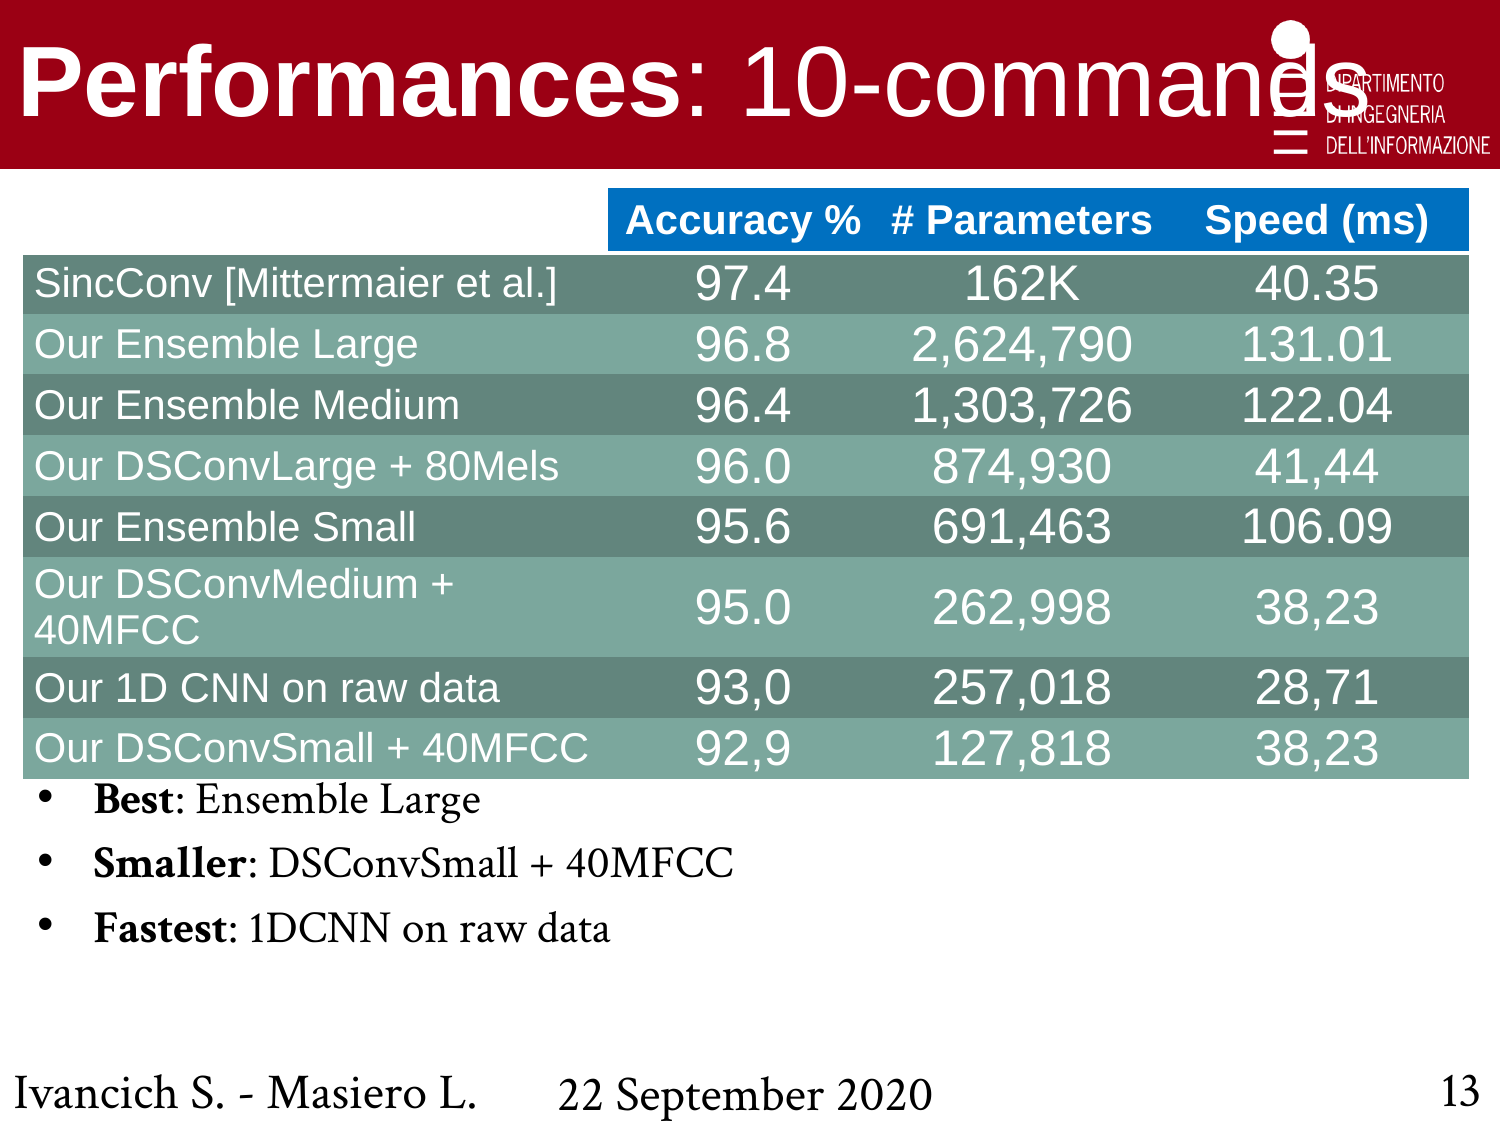

Performances: 10-commands
|  | Accuracy % | # Parameters | Speed (ms) |
| --- | --- | --- | --- |
| SincConv [Mittermaier et al.] | 97.4 | 162K | 40.35 |
| Our Ensemble Large | 96.8 | 2,624,790 | 131.01 |
| Our Ensemble Medium | 96.4 | 1,303,726 | 122.04 |
| Our DSConvLarge + 80Mels | 96.0 | 874,930 | 41,44 |
| Our Ensemble Small | 95.6 | 691,463 | 106.09 |
| Our DSConvMedium + 40MFCC | 95.0 | 262,998 | 38,23 |
| Our 1D CNN on raw data | 93,0 | 257,018 | 28,71 |
| Our DSConvSmall + 40MFCC | 92,9 | 127,818 | 38,23 |
Best: Ensemble Large
Smaller: DSConvSmall + 40MFCC
Fastest: 1DCNN on raw data

13
Ivancich S. - Masiero L.
22 September 2020